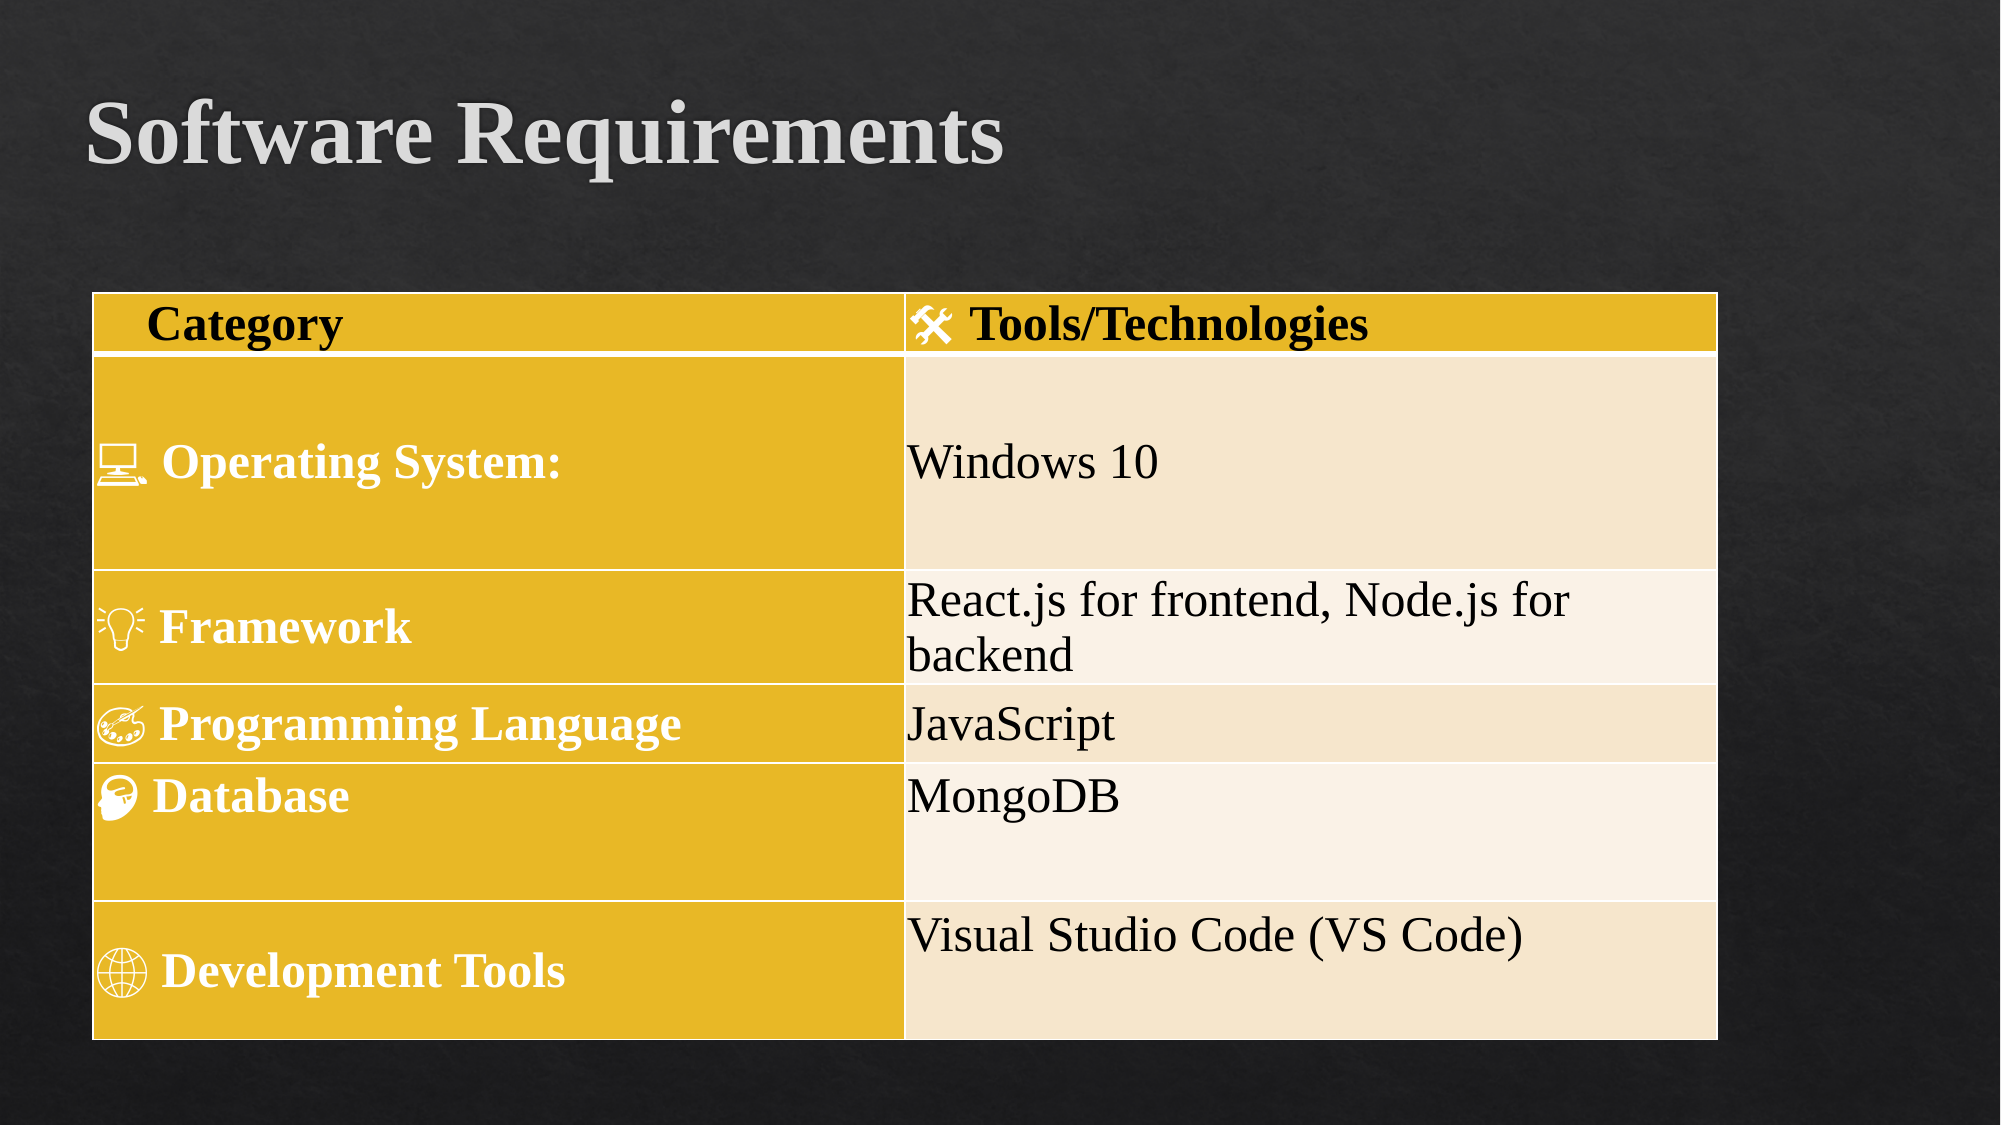

# Software Requirements
| 🧱 Category | 🛠️ Tools/Technologies |
| --- | --- |
| 💻 Operating System: | Windows 10 |
| 💡 Framework | React.js for frontend, Node.js for backend |
| 🎨 Programming Language | JavaScript |
| 🧠 Database | MongoDB |
| 🌐 Development Tools | Visual Studio Code (VS Code) |